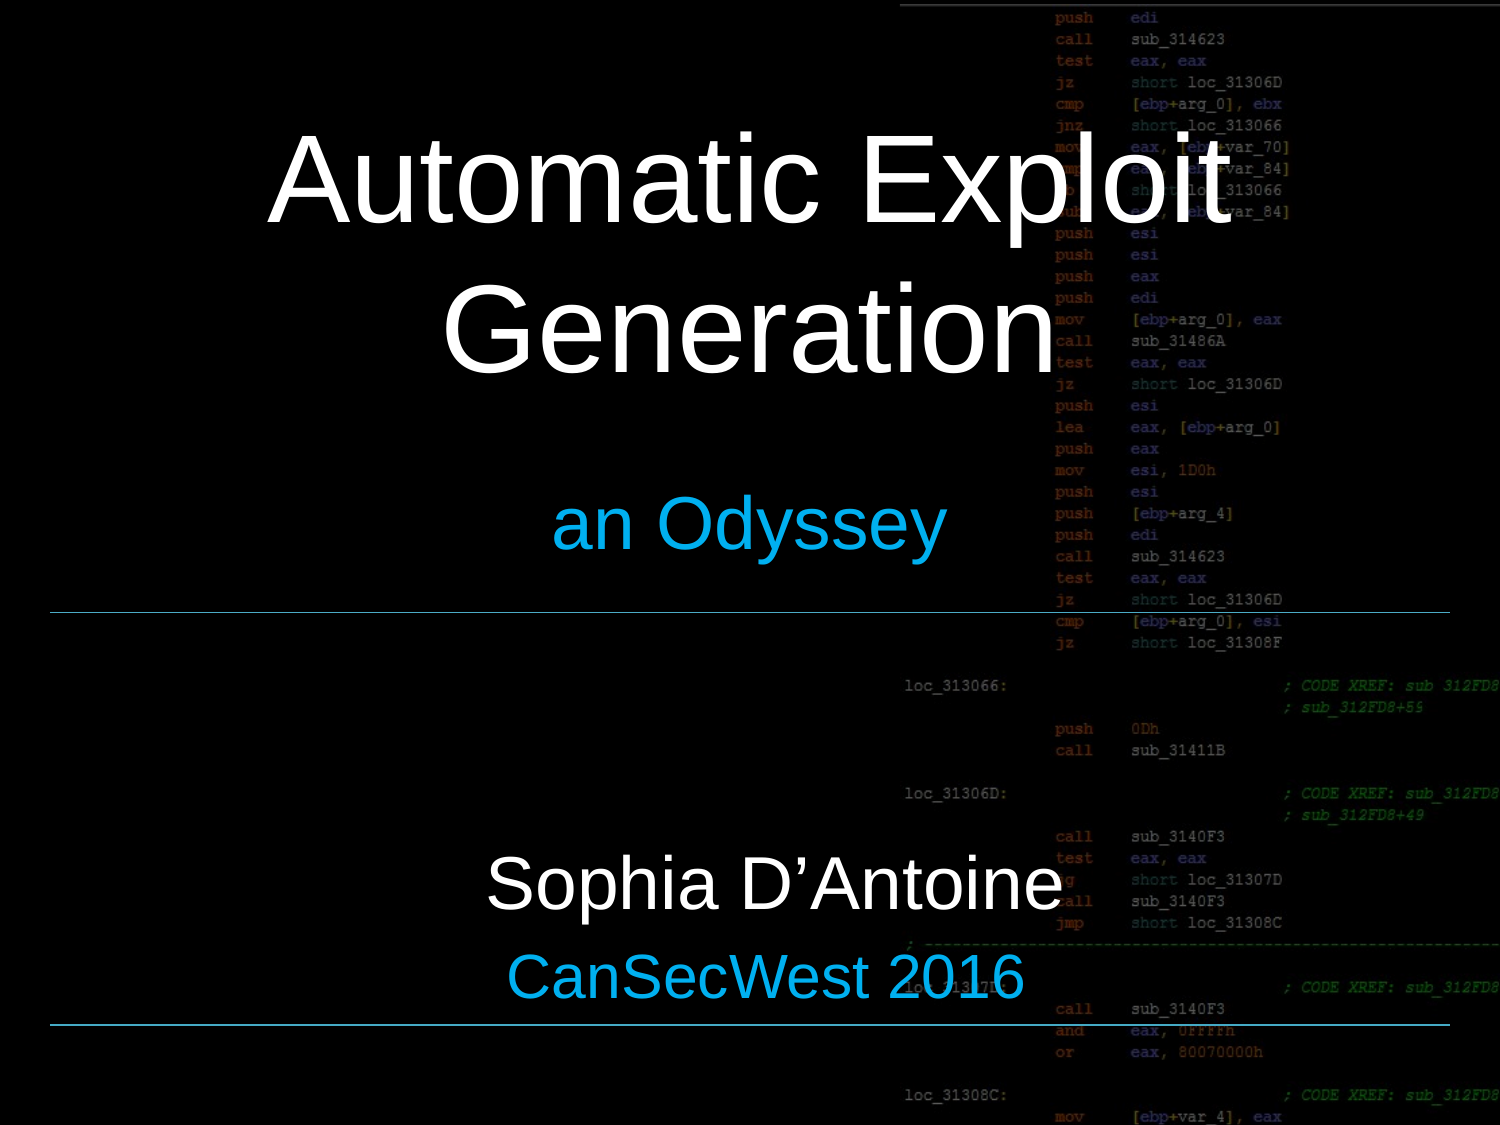

# Automatic Exploit Generation
an Odyssey
Sophia D’Antoine
CanSecWest 2016